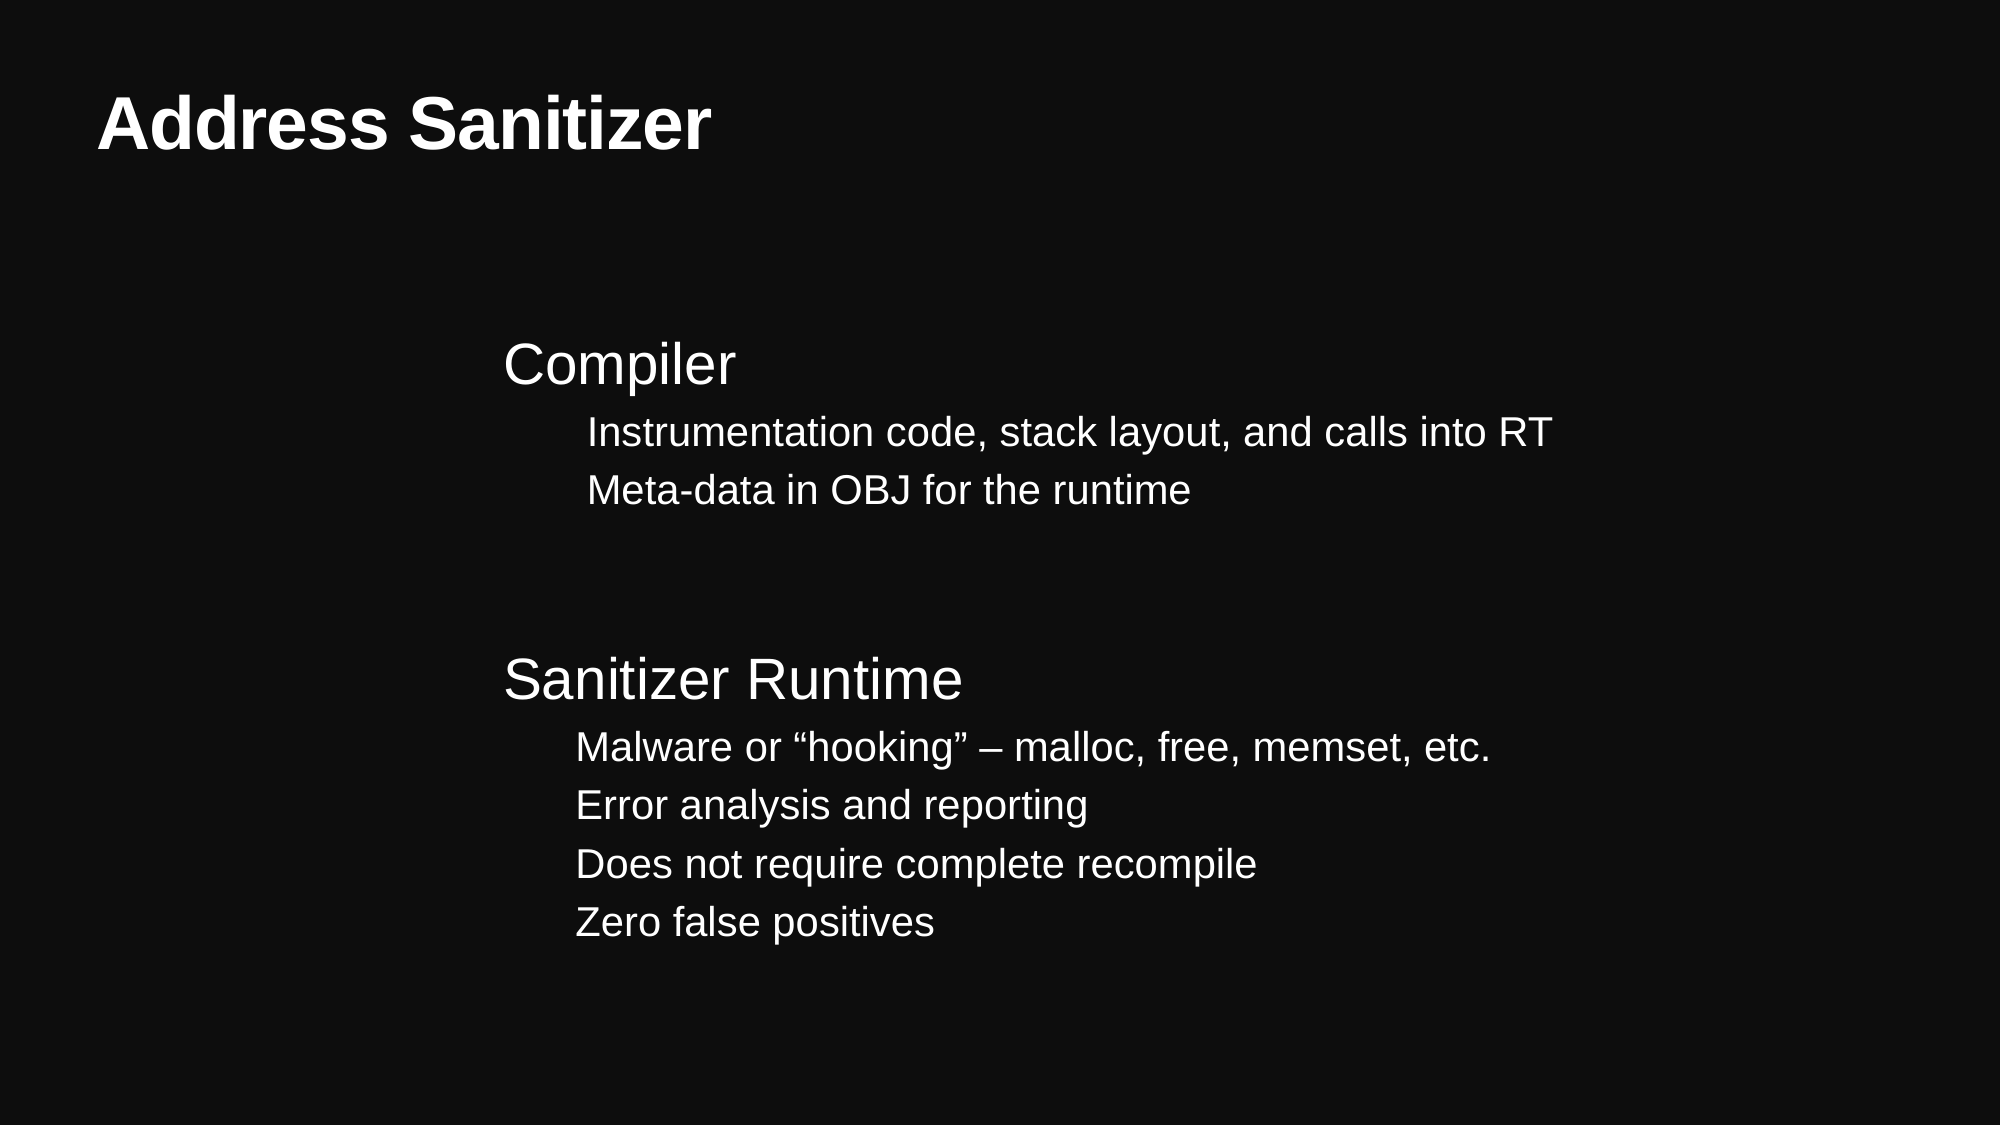

# Address Sanitizer
Compiler
    Instrumentation code, stack layout, and calls into RT
    Meta-data in OBJ for the runtime

Sanitizer Runtime
   Malware or “hooking” – malloc, free, memset, etc.
   Error analysis and reporting
   Does not require complete recompile
   Zero false positives